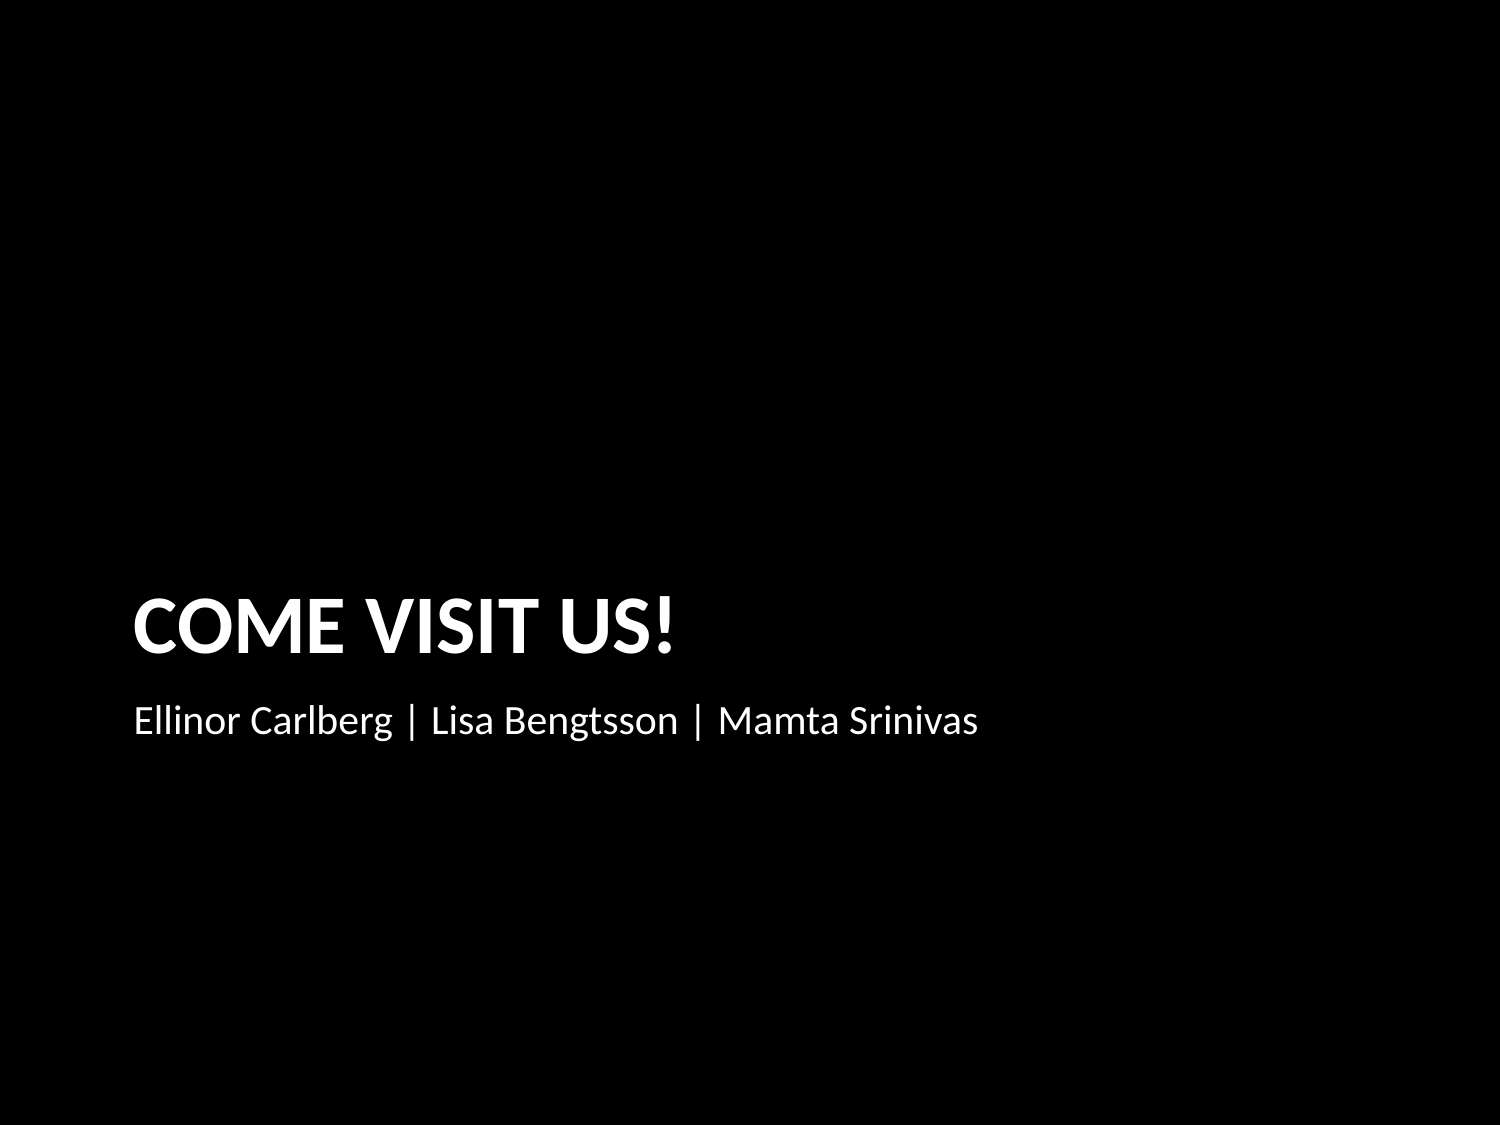

# Come visit us!
Ellinor Carlberg | Lisa Bengtsson | Mamta Srinivas